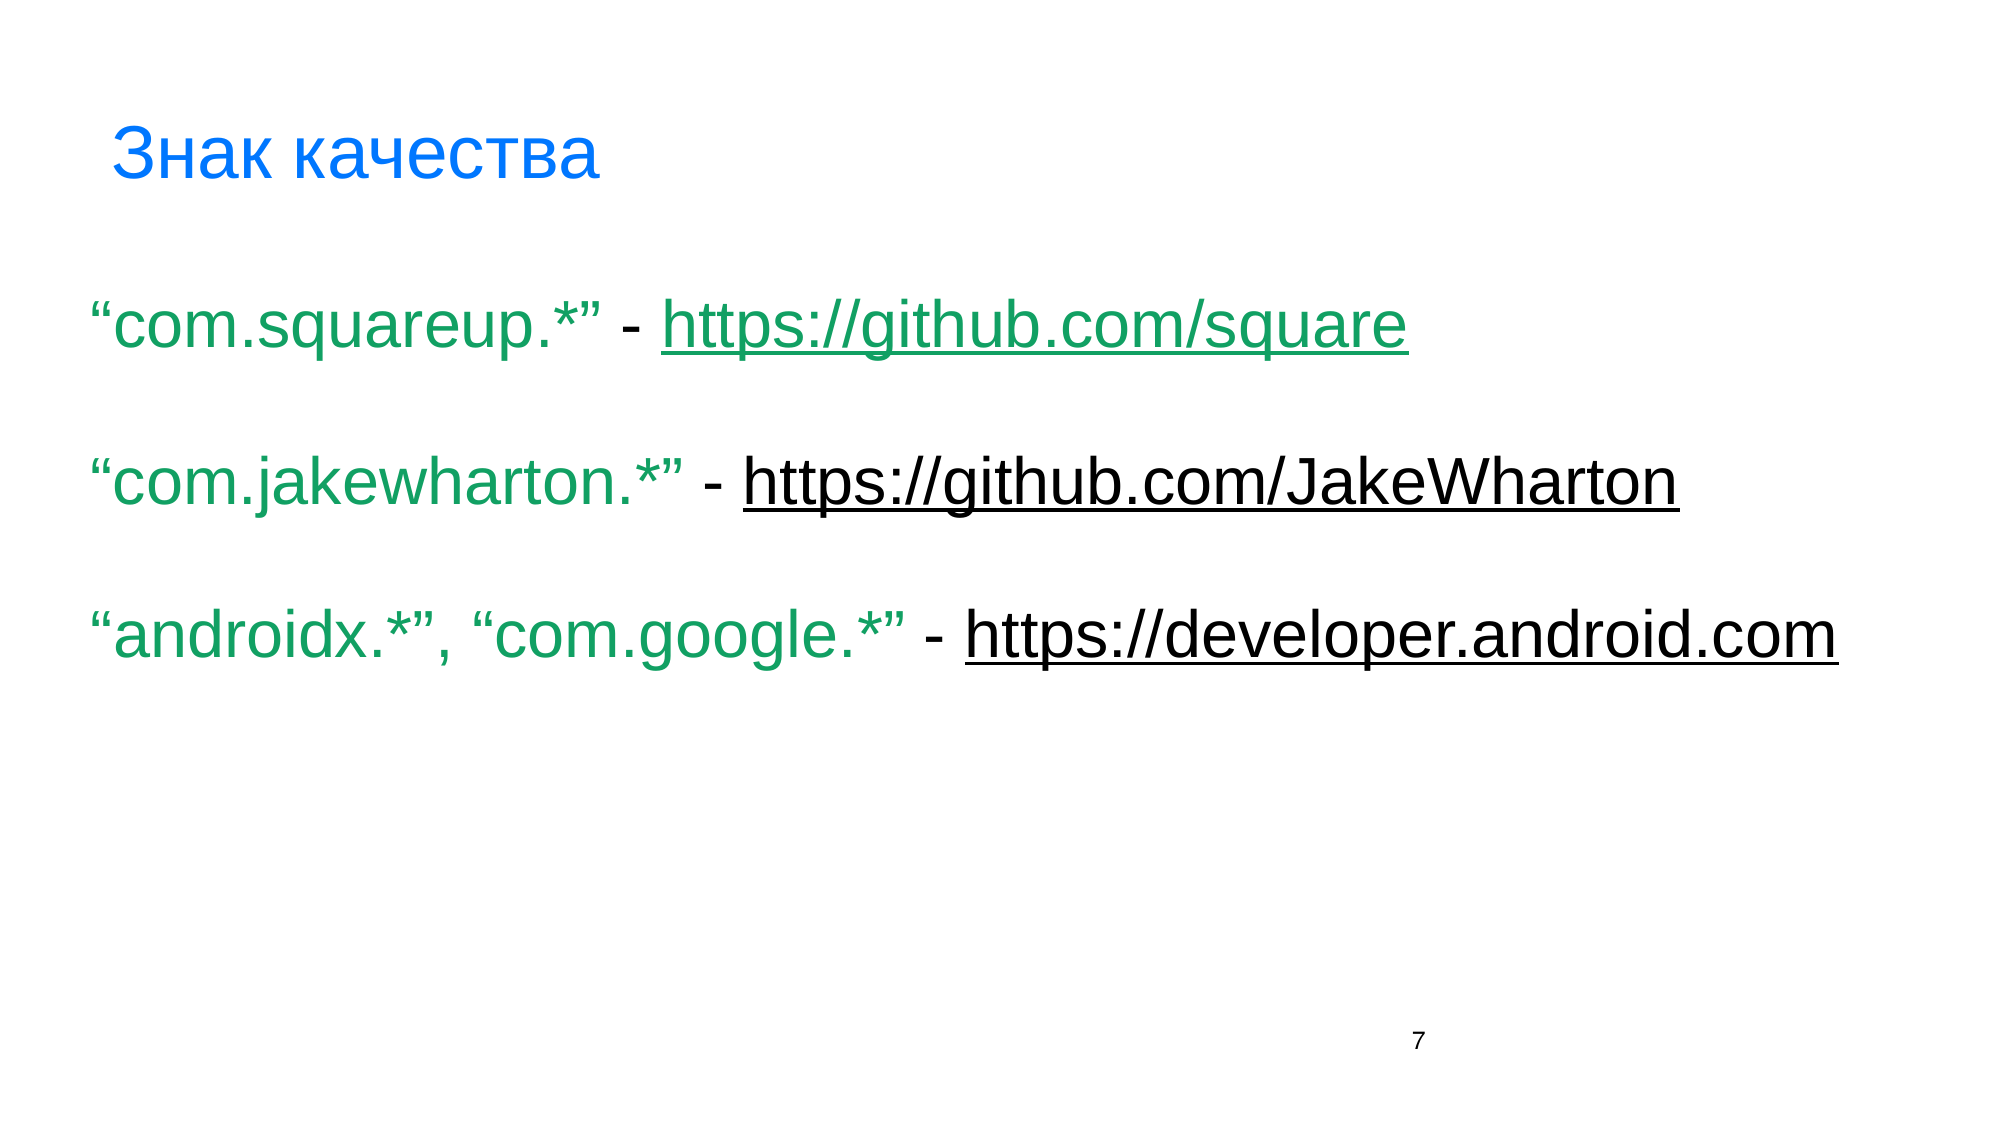

# Знак качества
“com.squareup.*” - https://github.com/square
“com.jakewharton.*” - https://github.com/JakeWharton
“androidx.*”, “com.google.*” - https://developer.android.com
7